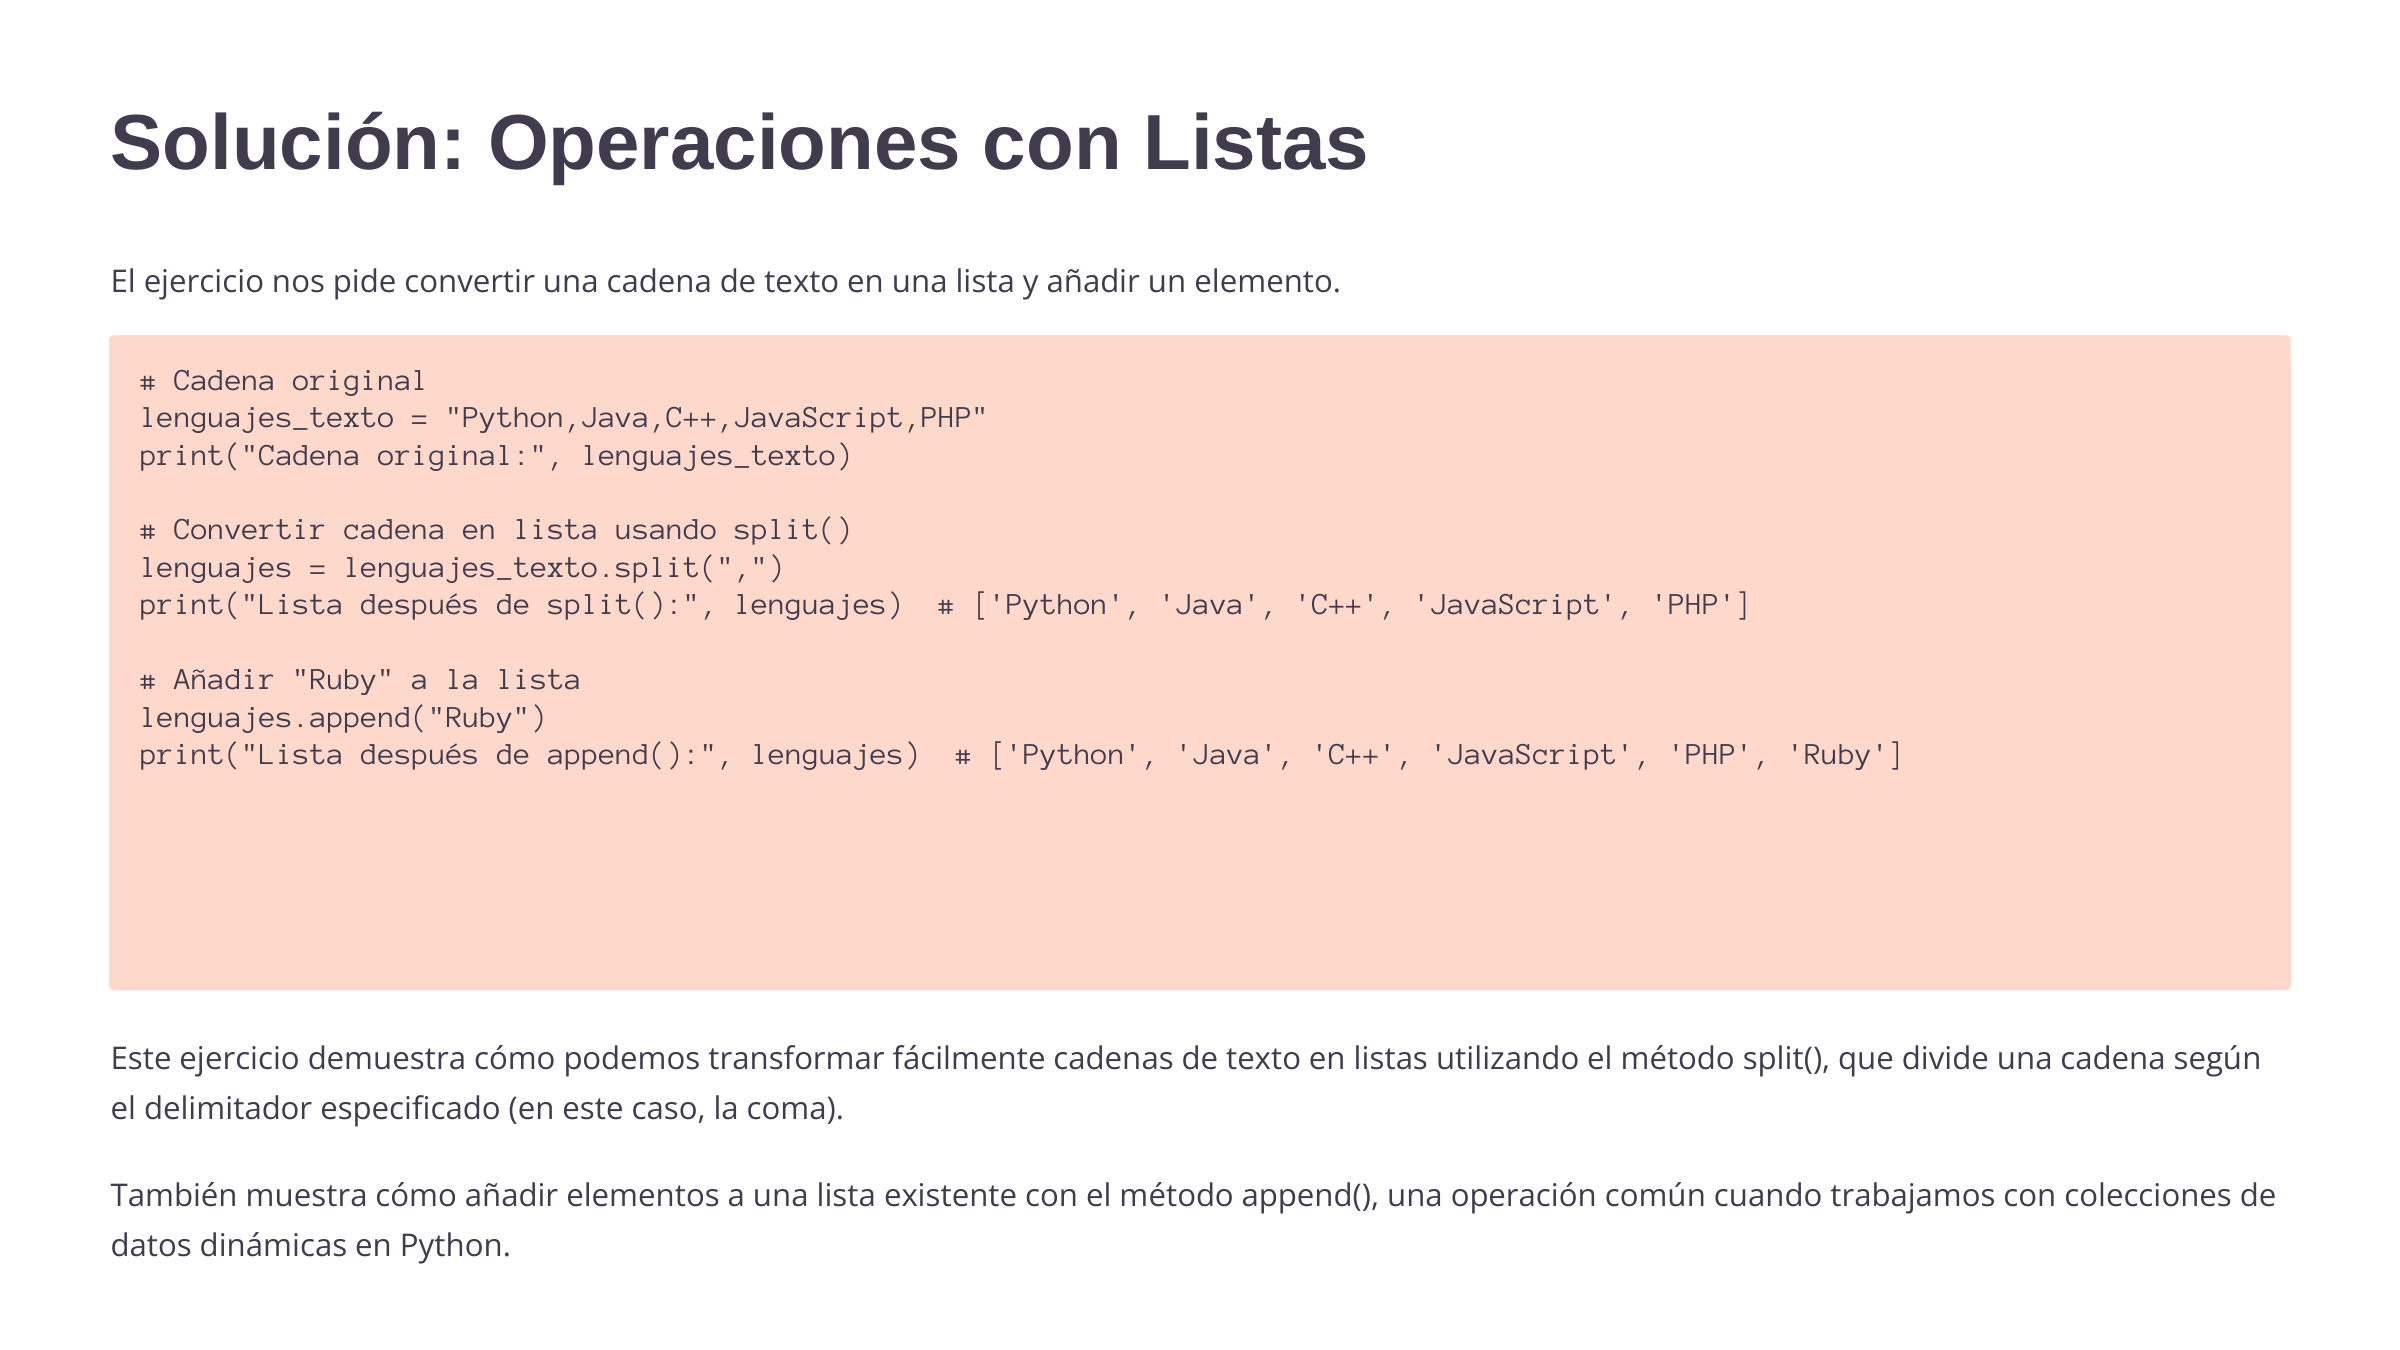

Solución: Operaciones con Listas
El ejercicio nos pide convertir una cadena de texto en una lista y añadir un elemento.

# Cadena original
lenguajes_texto = "Python,Java,C++,JavaScript,PHP"
print("Cadena original:", lenguajes_texto)

# Convertir cadena en lista usando split()
lenguajes = lenguajes_texto.split(",")
print("Lista después de split():", lenguajes)  # ['Python', 'Java', 'C++', 'JavaScript', 'PHP']

# Añadir "Ruby" a la lista
lenguajes.append("Ruby")
print("Lista después de append():", lenguajes)  # ['Python', 'Java', 'C++', 'JavaScript', 'PHP', 'Ruby']

Este ejercicio demuestra cómo podemos transformar fácilmente cadenas de texto en listas utilizando el método split(), que divide una cadena según el delimitador especificado (en este caso, la coma).
También muestra cómo añadir elementos a una lista existente con el método append(), una operación común cuando trabajamos con colecciones de datos dinámicas en Python.